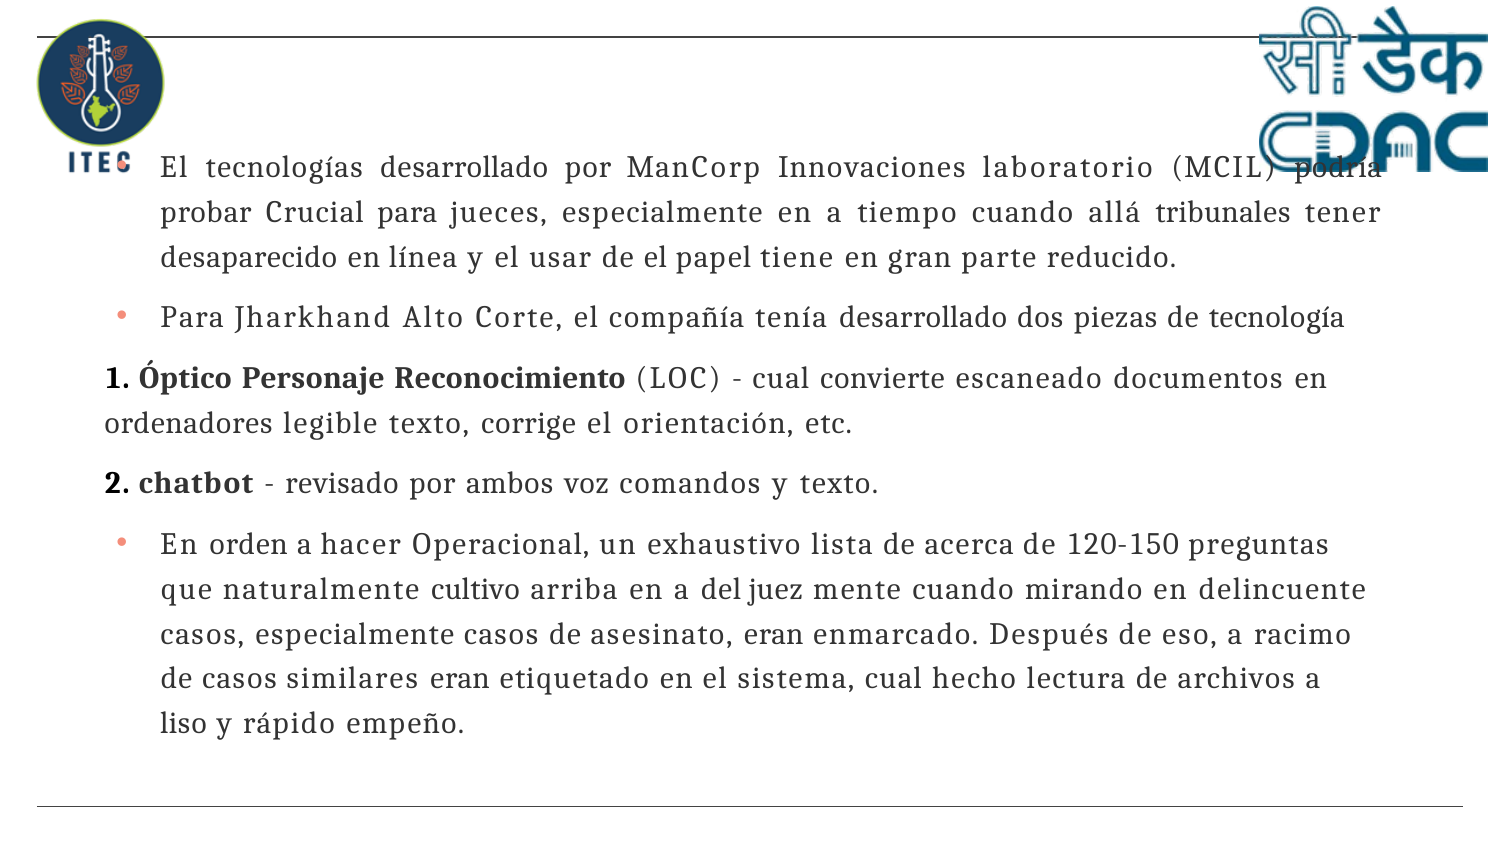

El tecnologías desarrollado por ManCorp Innovaciones laboratorio (MCIL) podría probar Crucial para jueces, especialmente en a tiempo cuando allá tribunales tener desaparecido en línea y el usar de el papel tiene en gran parte reducido.
Para Jharkhand Alto Corte, el compañía tenía desarrollado dos piezas de tecnología
Óptico Personaje Reconocimiento (LOC) - cual convierte escaneado documentos en
ordenadores legible texto, corrige el orientación, etc.
chatbot - revisado por ambos voz comandos y texto.
En orden a hacer Operacional, un exhaustivo lista de acerca de 120-150 preguntas que​ naturalmente cultivo arriba en a del juez mente cuando mirando en delincuente casos, especialmente casos de asesinato, eran enmarcado. Después de eso, a racimo de casos similares eran etiquetado en el sistema, cual hecho lectura de archivos a liso y rápido empeño.